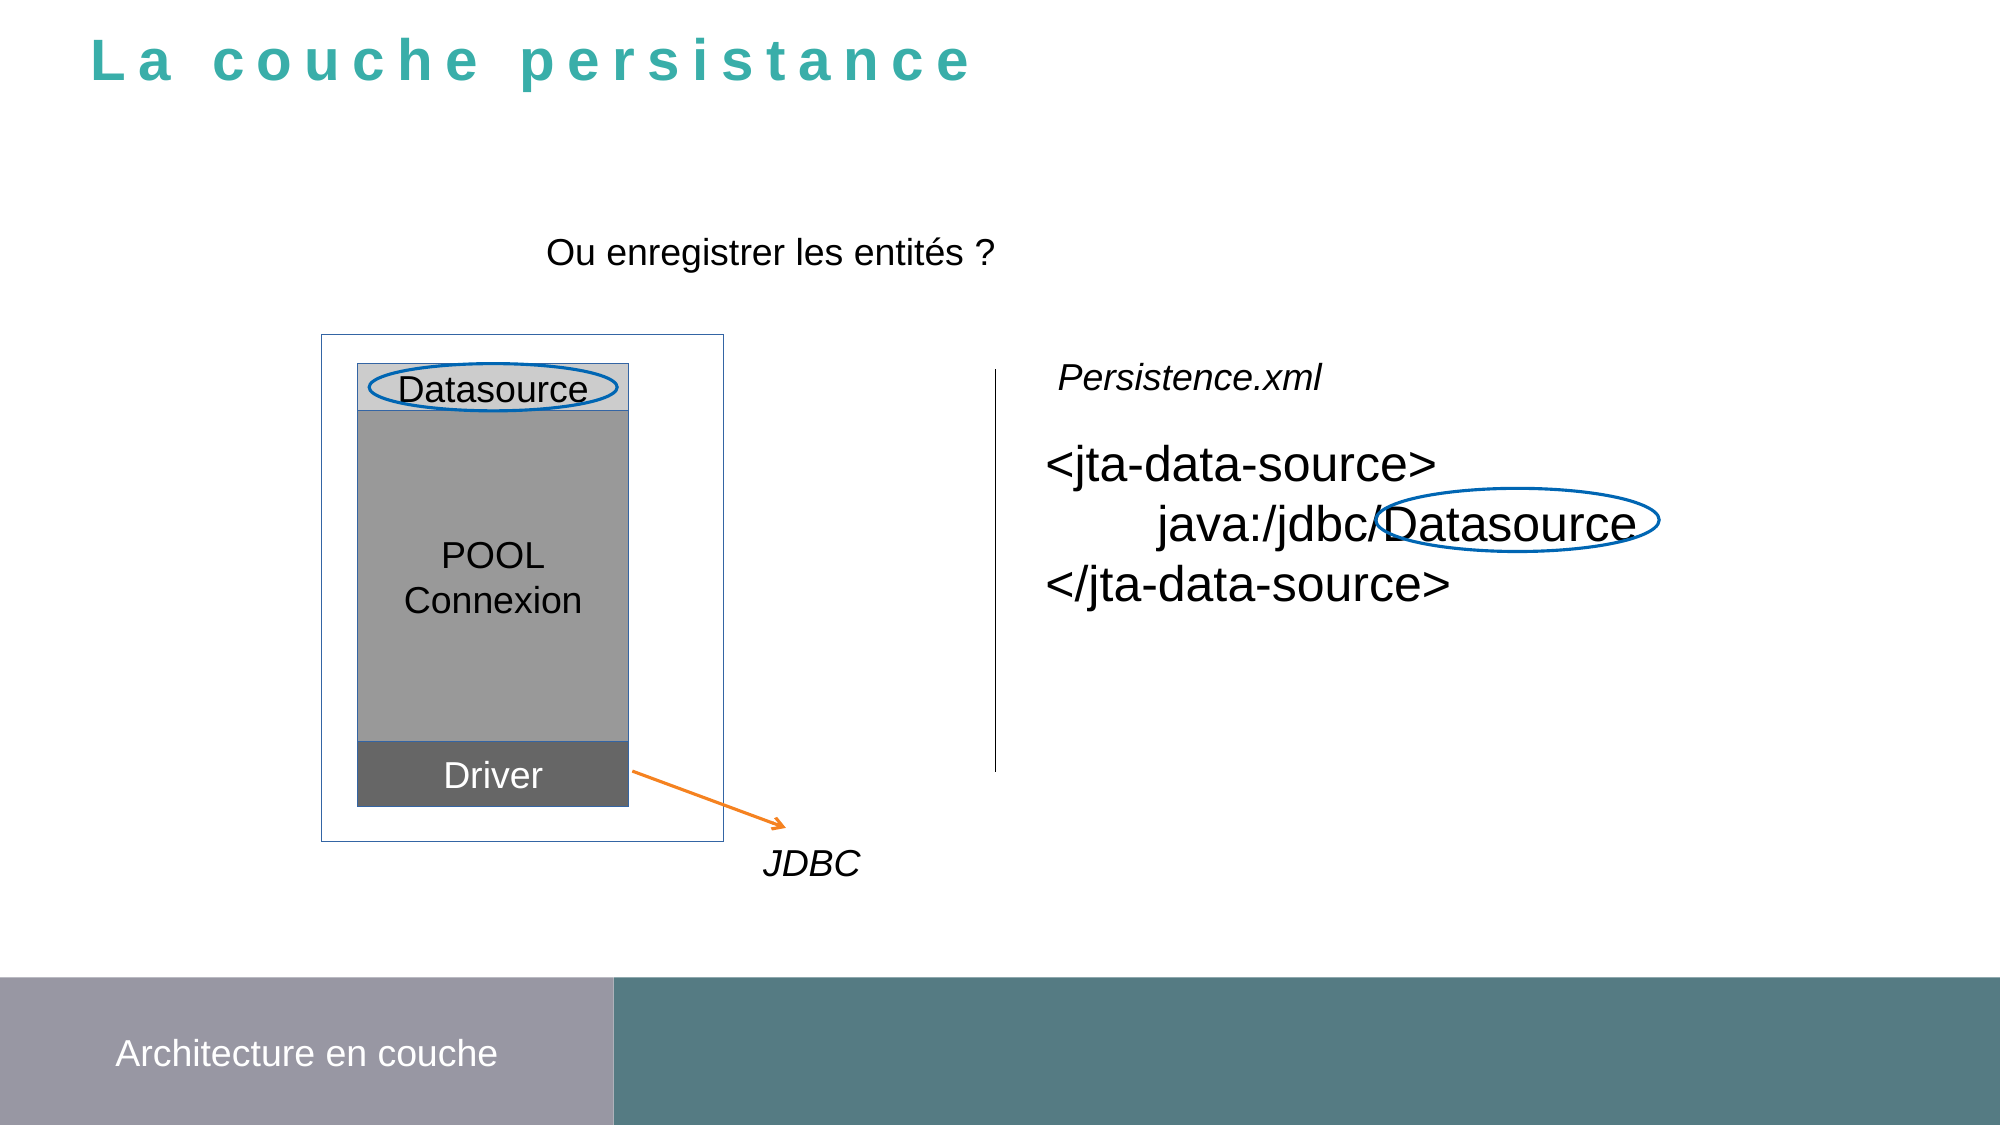

La couche persistance
Ou enregistrer les entités ?

Persistence.xml
Datasource

POOL
Connexion
<jta-data-source>
        java:/jdbc/Datasource
</jta-data-source>

SGBD
Driver

JDBC
Architecture en couche